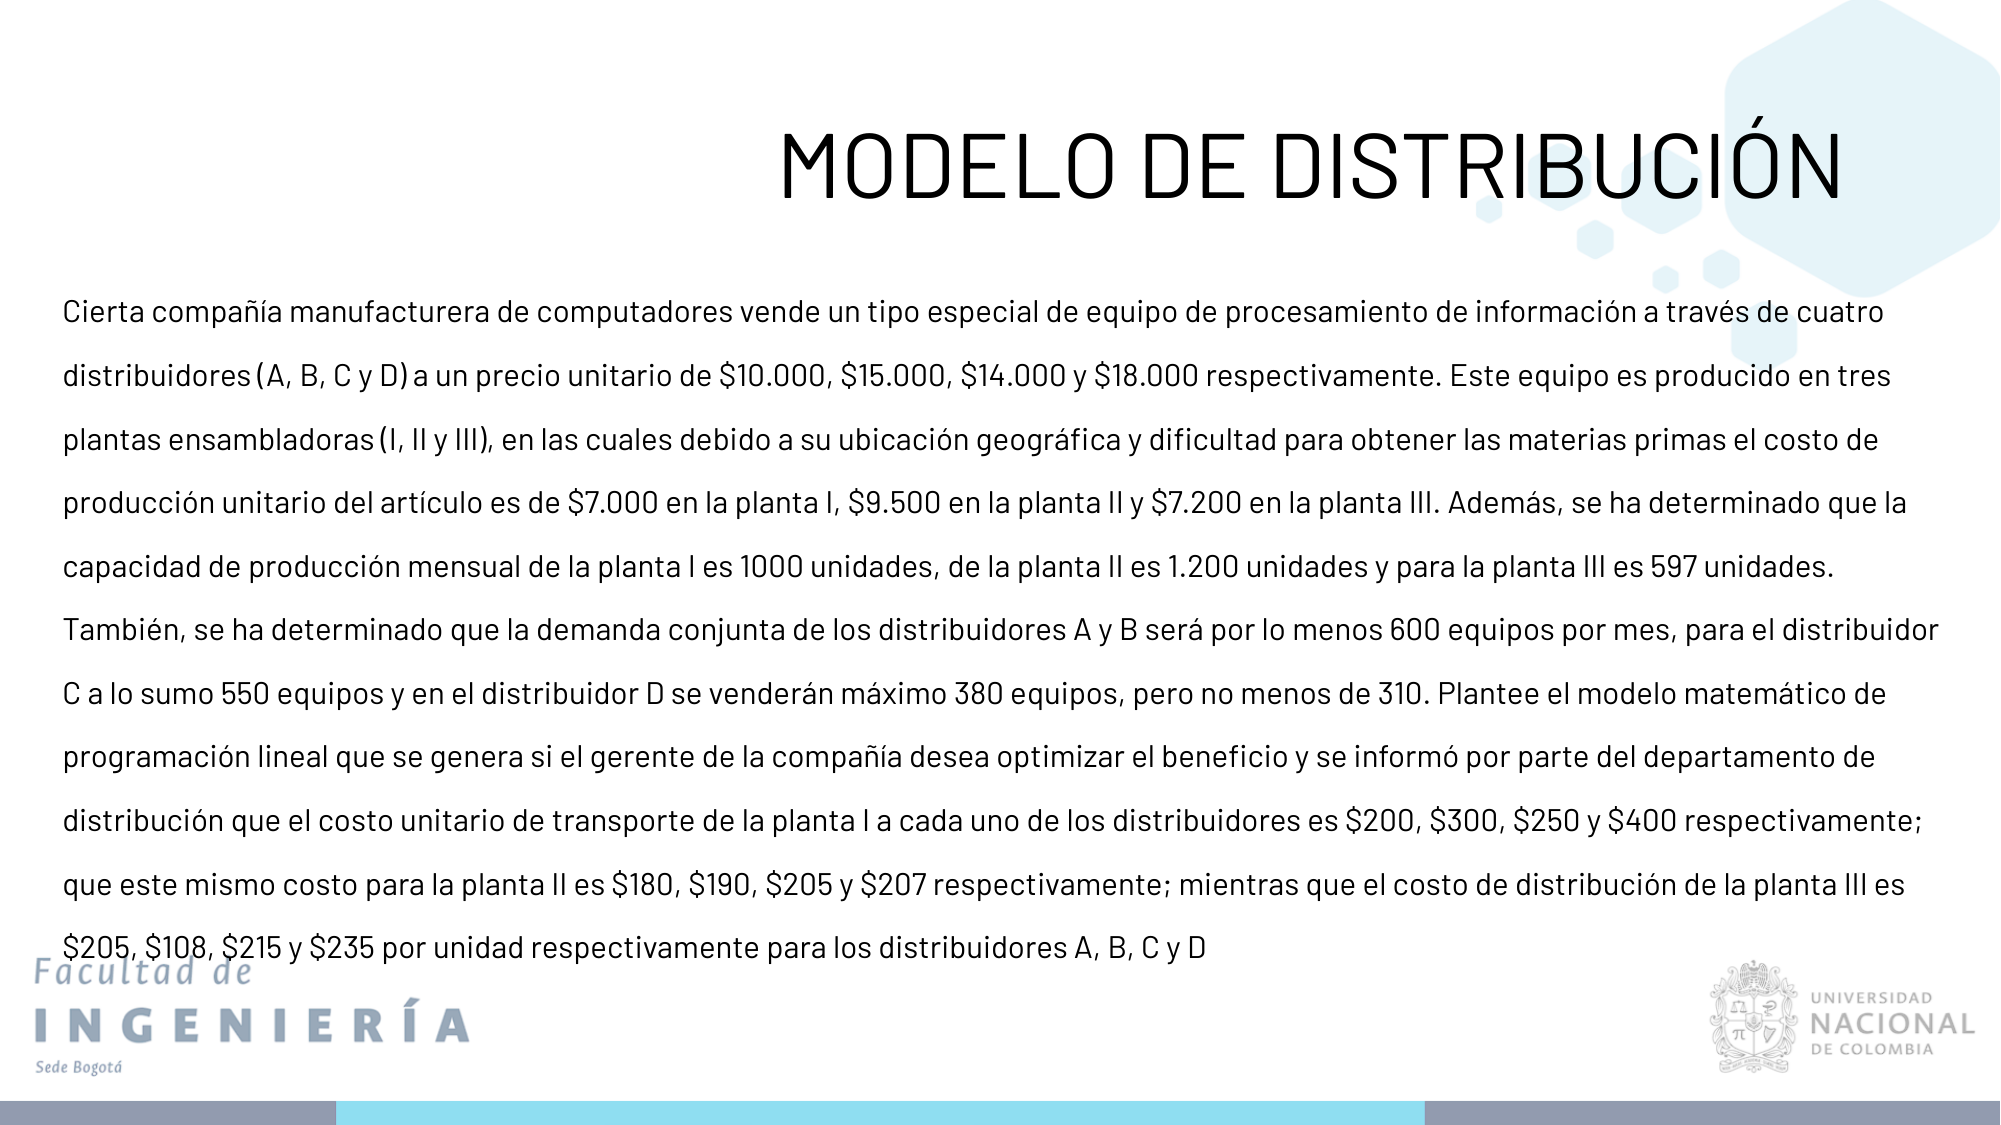

# MODELO DE DISTRIBUCIÓN
Cierta compañía manufacturera de computadores vende un tipo especial de equipo de procesamiento de información a través de cuatro distribuidores (A, B, C y D) a un precio unitario de $10.000, $15.000, $14.000 y $18.000 respectivamente. Este equipo es producido en tres plantas ensambladoras (I, II y III), en las cuales debido a su ubicación geográfica y dificultad para obtener las materias primas el costo de producción unitario del artículo es de $7.000 en la planta I, $9.500 en la planta II y $7.200 en la planta III. Además, se ha determinado que la capacidad de producción mensual de la planta I es 1000 unidades, de la planta II es 1.200 unidades y para la planta III es 597 unidades. También, se ha determinado que la demanda conjunta de los distribuidores A y B será por lo menos 600 equipos por mes, para el distribuidor C a lo sumo 550 equipos y en el distribuidor D se venderán máximo 380 equipos, pero no menos de 310. Plantee el modelo matemático de programación lineal que se genera si el gerente de la compañía desea optimizar el beneficio y se informó por parte del departamento de distribución que el costo unitario de transporte de la planta I a cada uno de los distribuidores es $200, $300, $250 y $400 respectivamente; que este mismo costo para la planta II es $180, $190, $205 y $207 respectivamente; mientras que el costo de distribución de la planta III es $205, $108, $215 y $235 por unidad respectivamente para los distribuidores A, B, C y D